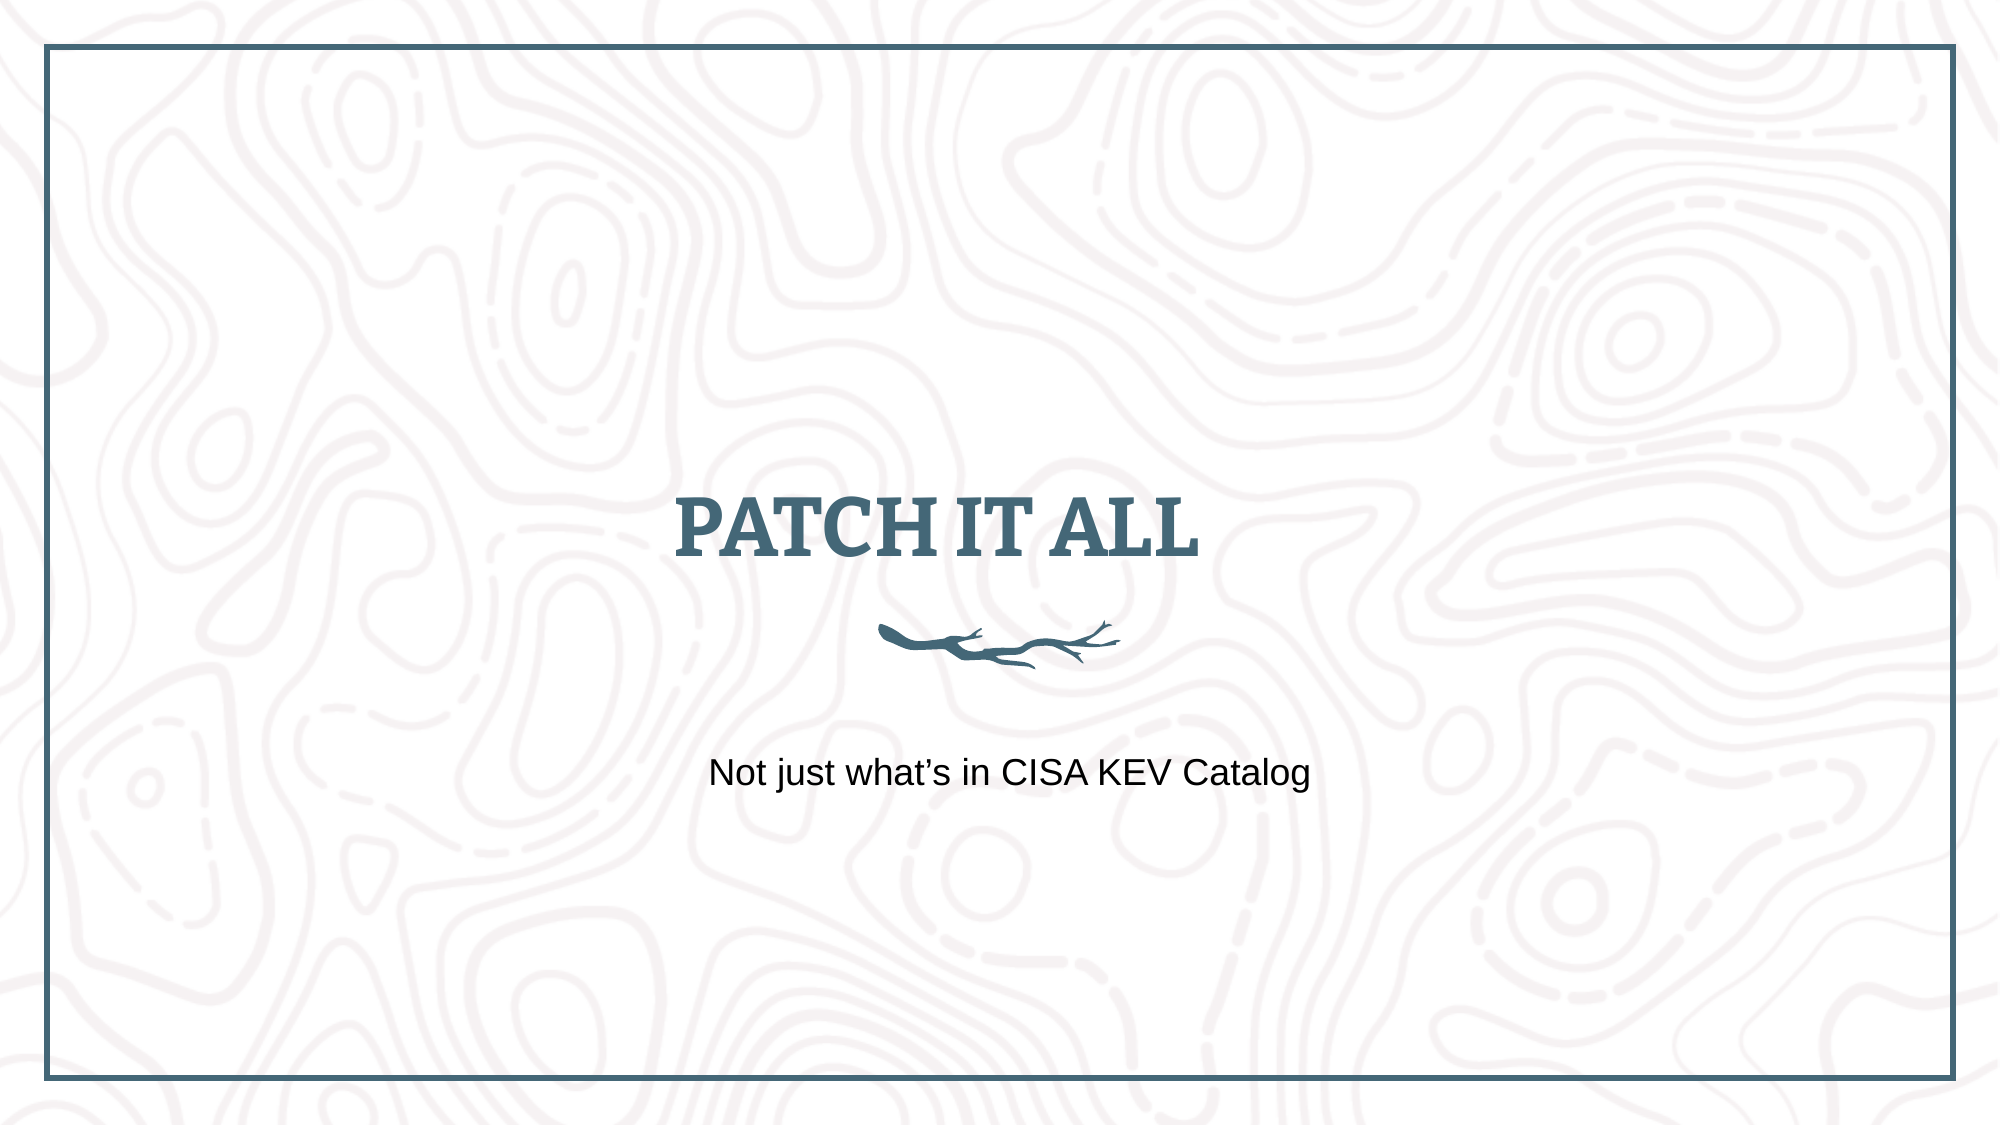

# PATCH it ALL
Not just what’s in CISA KEV Catalog